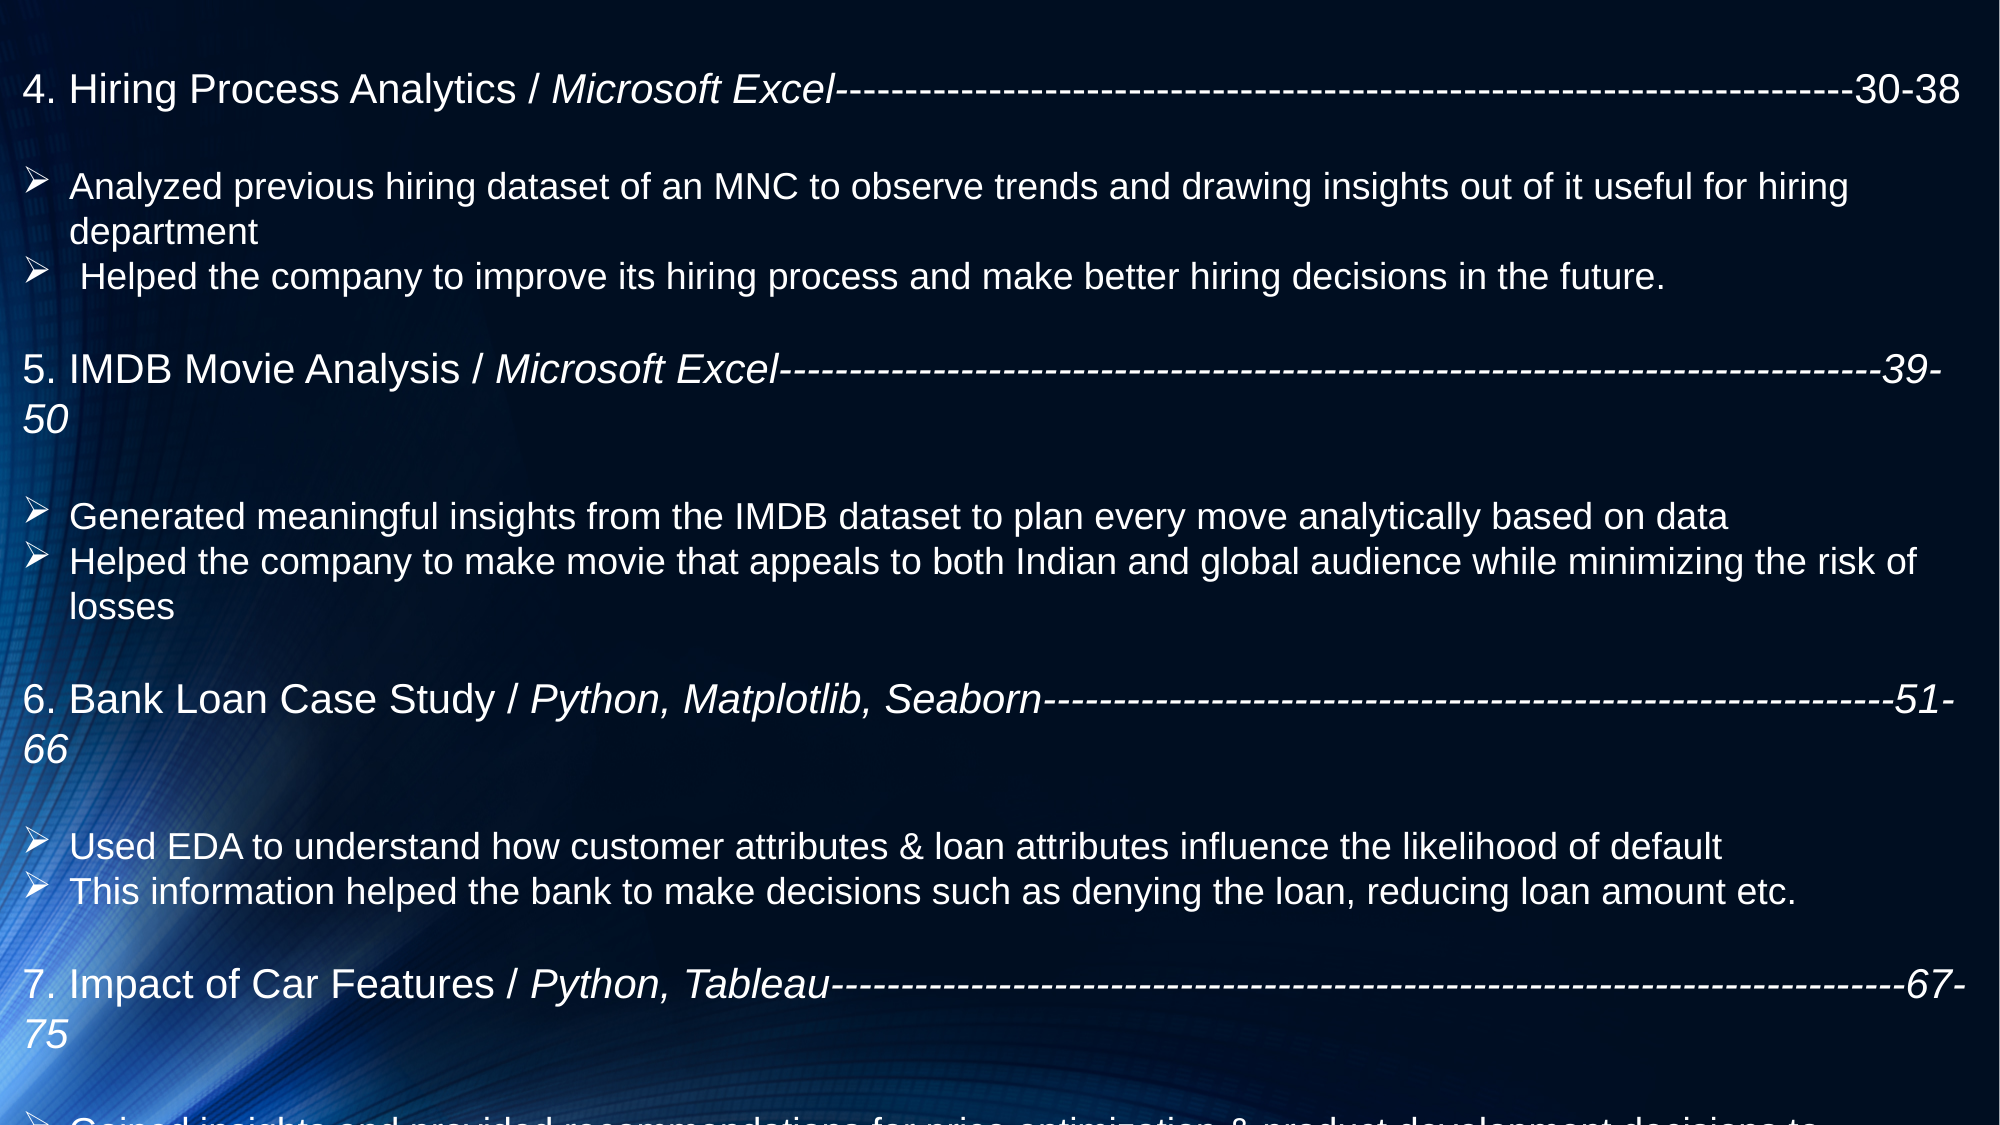

4. Hiring Process Analytics / Microsoft Excel-------------------------------------------------------------------------30-38

Analyzed previous hiring dataset of an MNC to observe trends and drawing insights out of it useful for hiring department
 Helped the company to improve its hiring process and make better hiring decisions in the future.

5. IMDB Movie Analysis / Microsoft Excel-------------------------------------------------------------------------------39-50

Generated meaningful insights from the IMDB dataset to plan every move analytically based on data
Helped the company to make movie that appeals to both Indian and global audience while minimizing the risk of losses

6. Bank Loan Case Study / Python, Matplotlib, Seaborn-------------------------------------------------------------51-66

Used EDA to understand how customer attributes & loan attributes influence the likelihood of default
This information helped the bank to make decisions such as denying the loan, reducing loan amount etc.

7. Impact of Car Features / Python, Tableau-----------------------------------------------------------------------------67-75

Gained insights and provided recommendations for price optimization & product development decisions to maximize profitability
Used regression analysis to identify the variables that have the strongest relationship with a car's price
Created an Interactive Dashboard